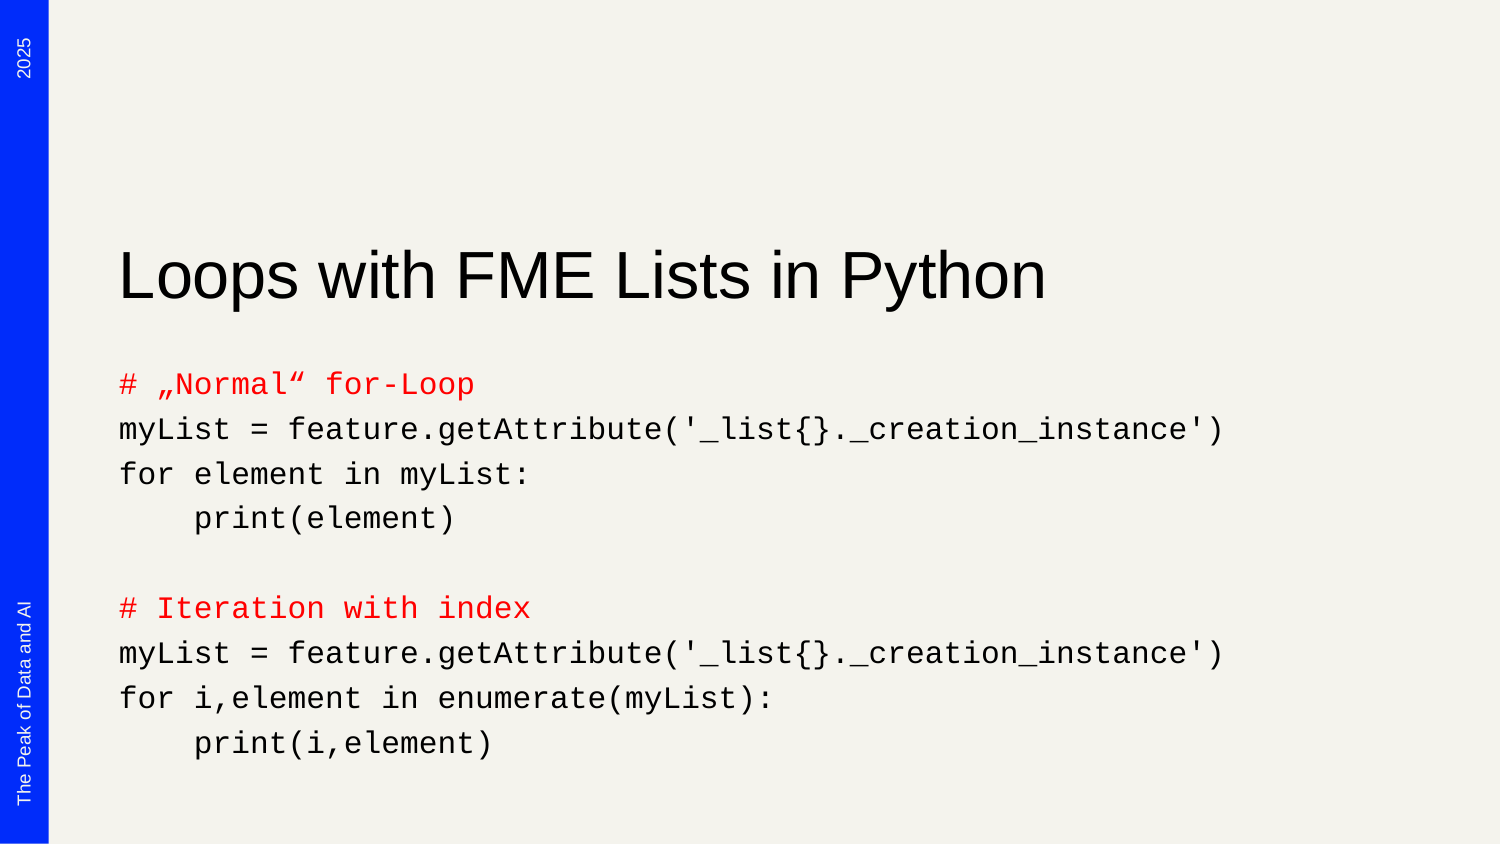

# Loops with FME Lists in Python
# „Normal“ for-Loop
myList = feature.getAttribute('_list{}._creation_instance')
for element in myList:
    print(element)

# Iteration with index
myList = feature.getAttribute('_list{}._creation_instance')
for i,element in enumerate(myList):
    print(i,element)
45